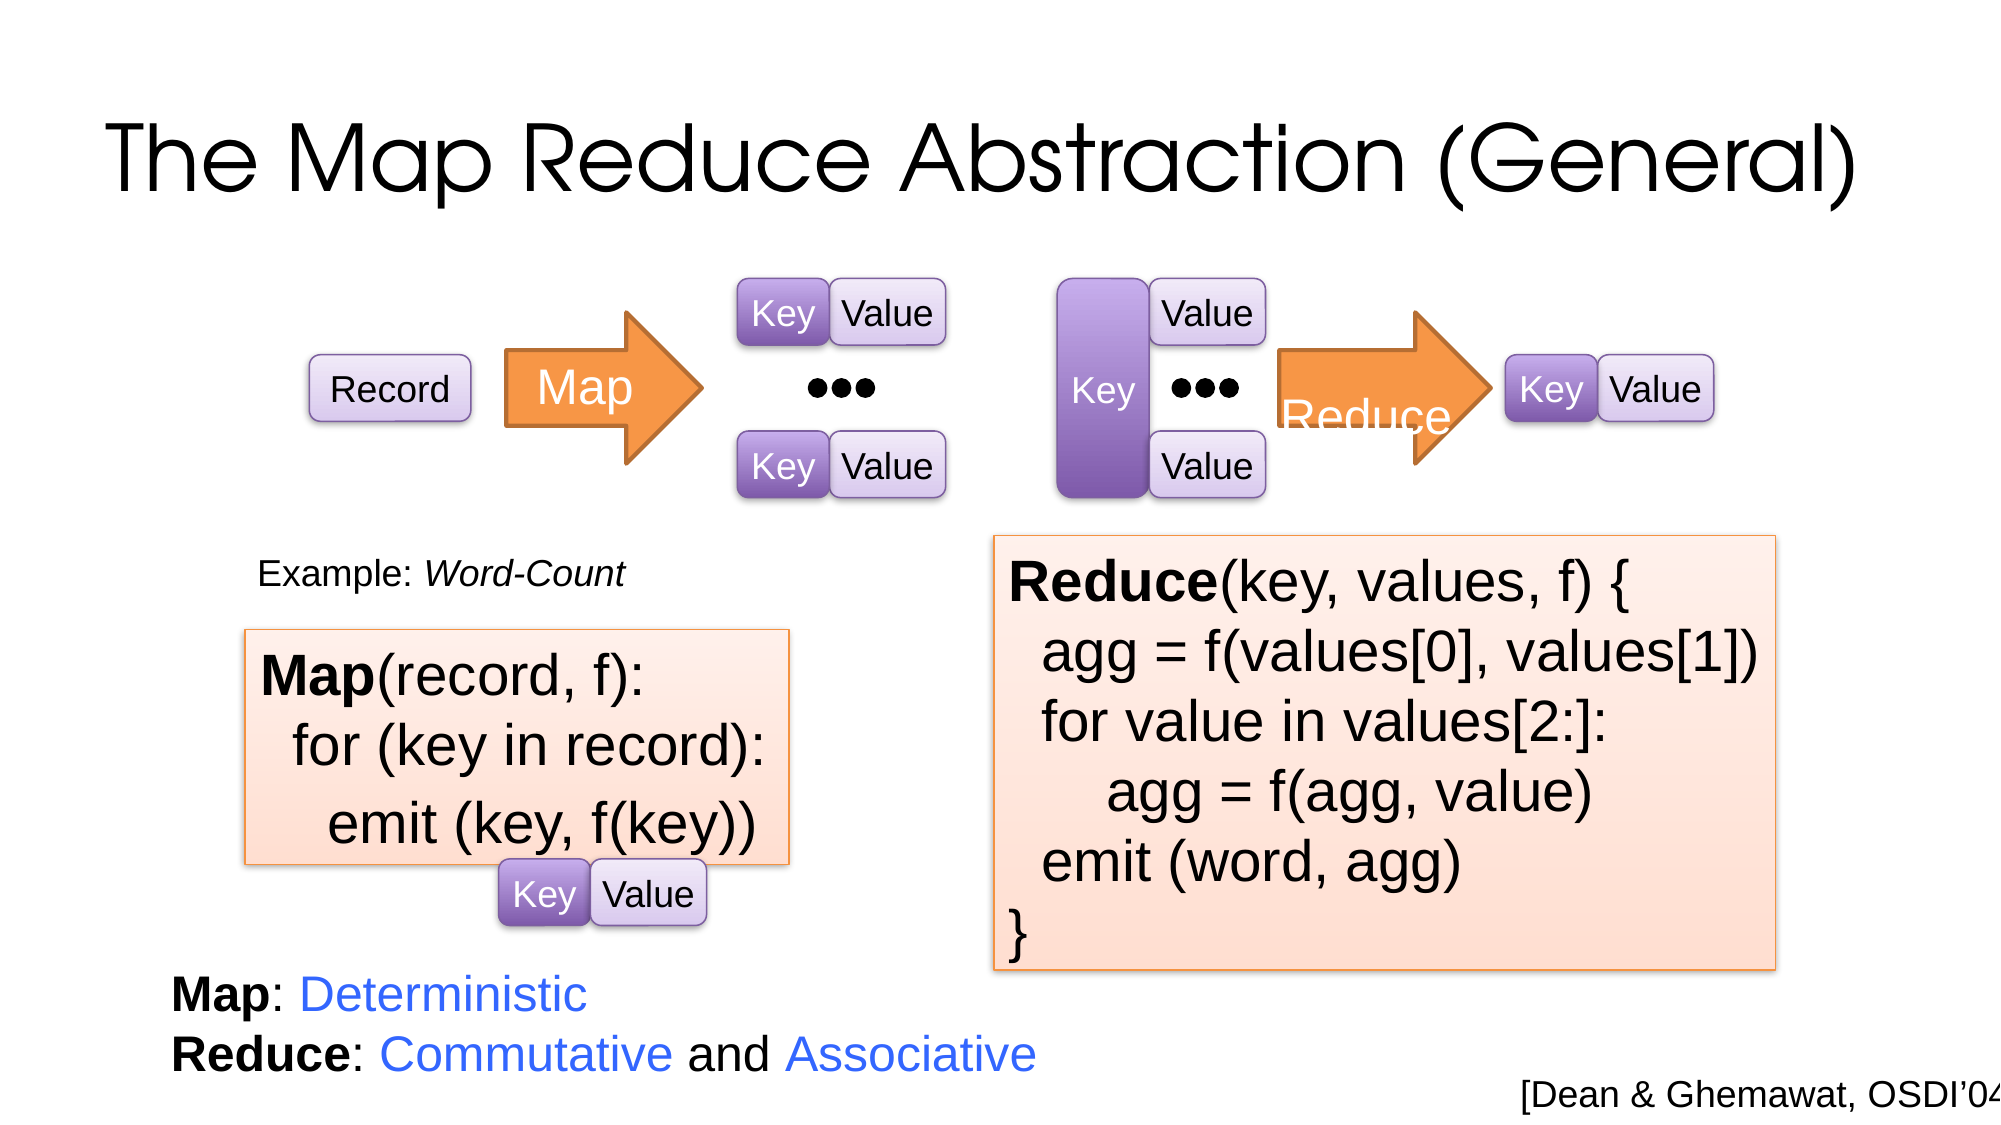

# The Map Reduce Abstraction (General)
Key
Value

Key
Value
Key
Value

Value
Map
 Reduce
Record
Key
Value
Reduce(key, values, f) {
  agg = f(values[0], values[1])
  for value in values[2:]:
      agg = f(agg, value)
  emit (word, agg)
}
Example: Word-Count
Map(record, f):
  for (key in record):
    emit (key, f(key))
Key
Value
Map: Deterministic
Reduce: Commutative and Associative
[Dean & Ghemawat, OSDI’04]